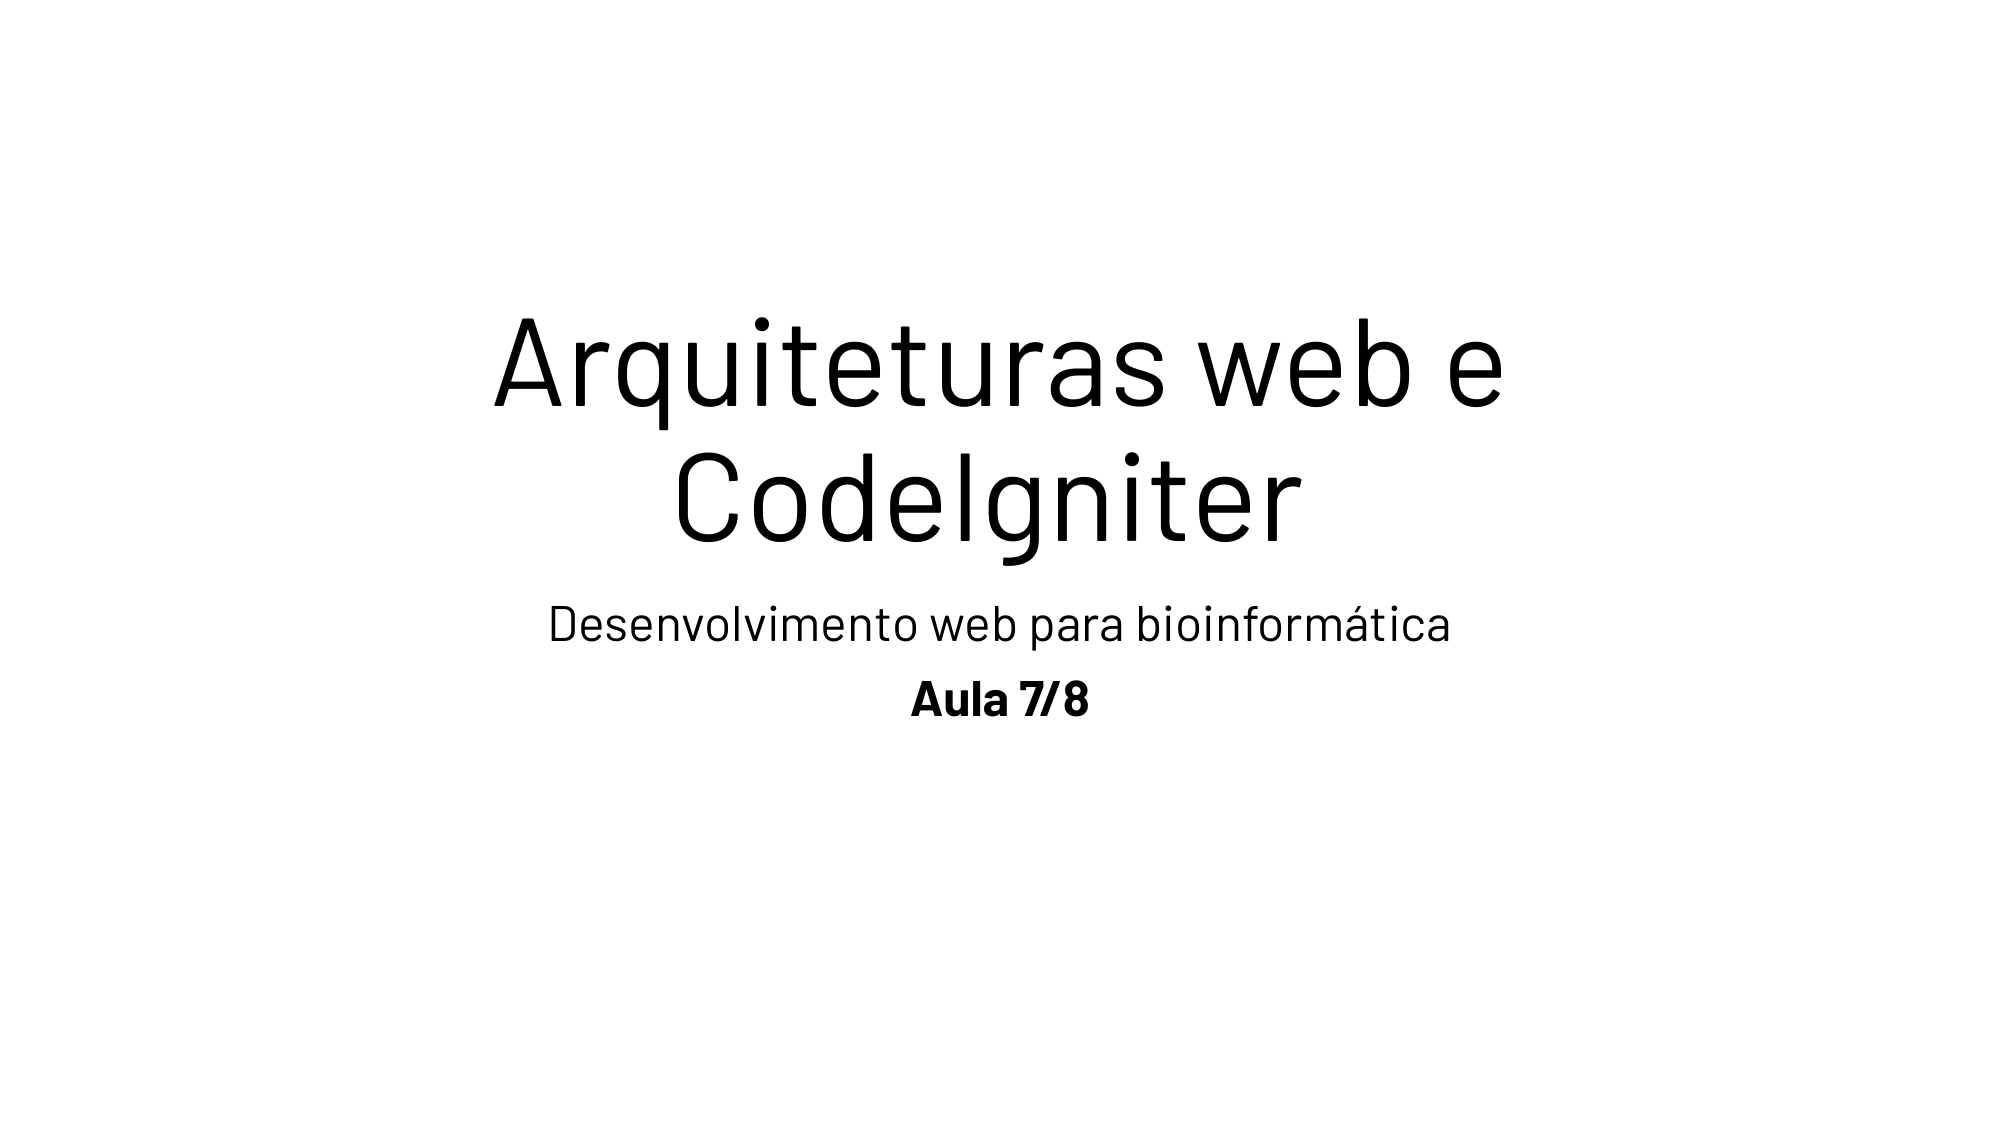

# Arquiteturas web e CodeIgniter
Desenvolvimento web para bioinformática
Aula 7/8